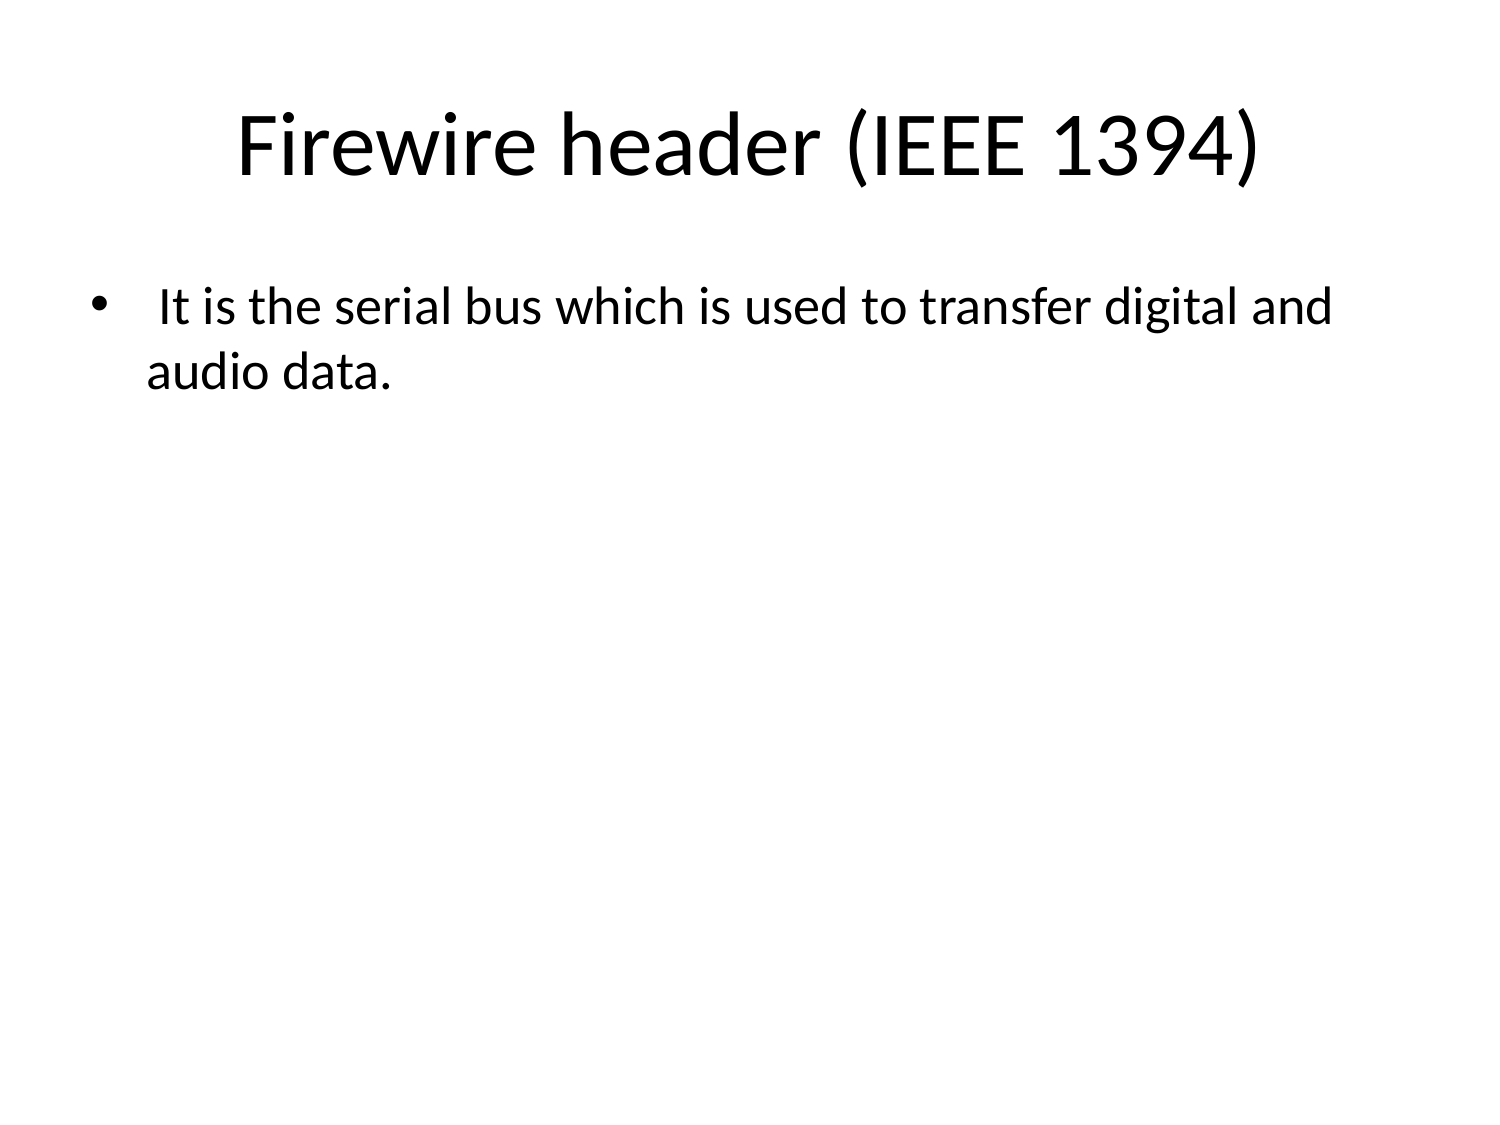

# Firewire header (IEEE 1394)
 It is the serial bus which is used to transfer digital and audio data.